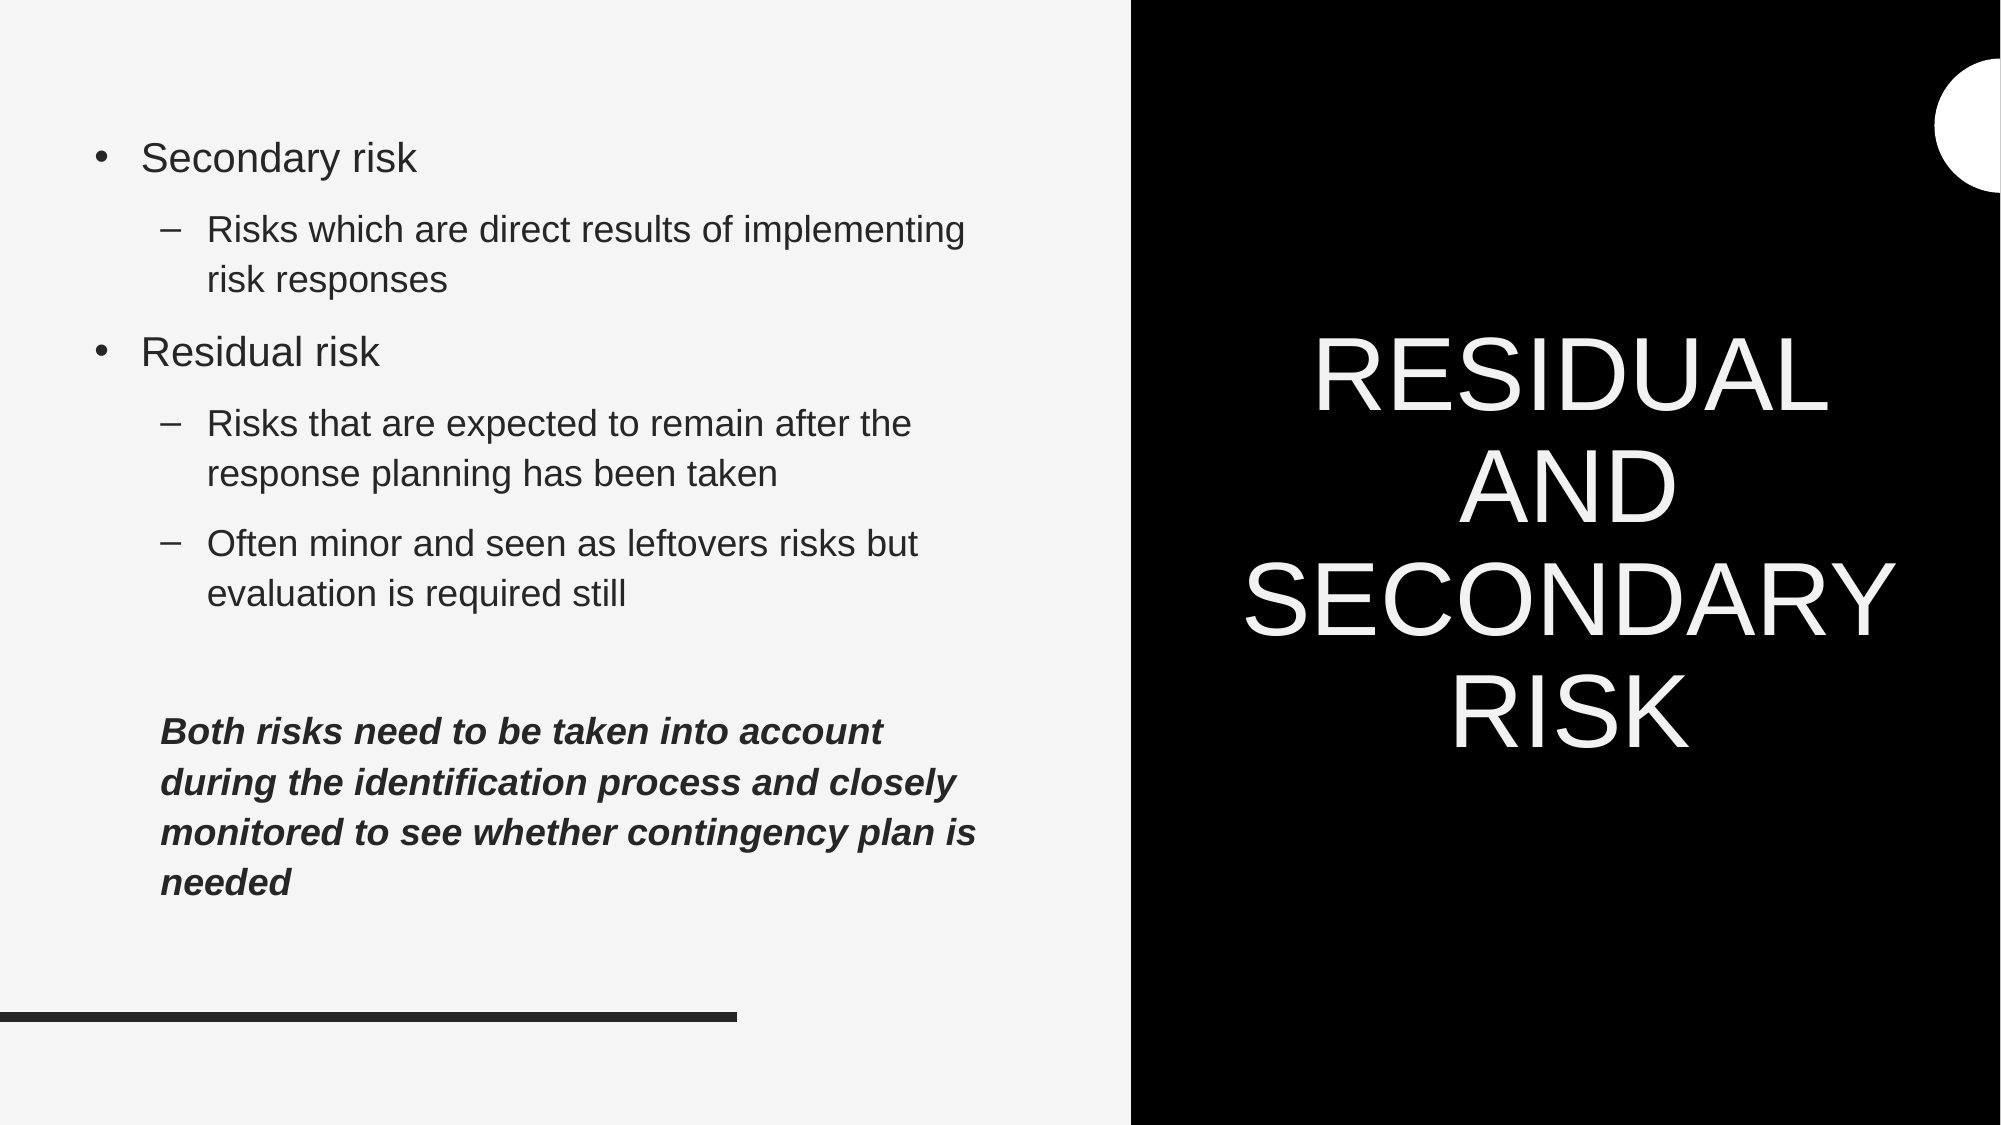

Secondary risk
Risks which are direct results of implementing risk responses
Residual risk
Risks that are expected to remain after the response planning has been taken
Often minor and seen as leftovers risks but evaluation is required still

Both risks need to be taken into account during the identification process and closely monitored to see whether contingency plan is needed

# RESIDUAL AND SECONDARY RISK